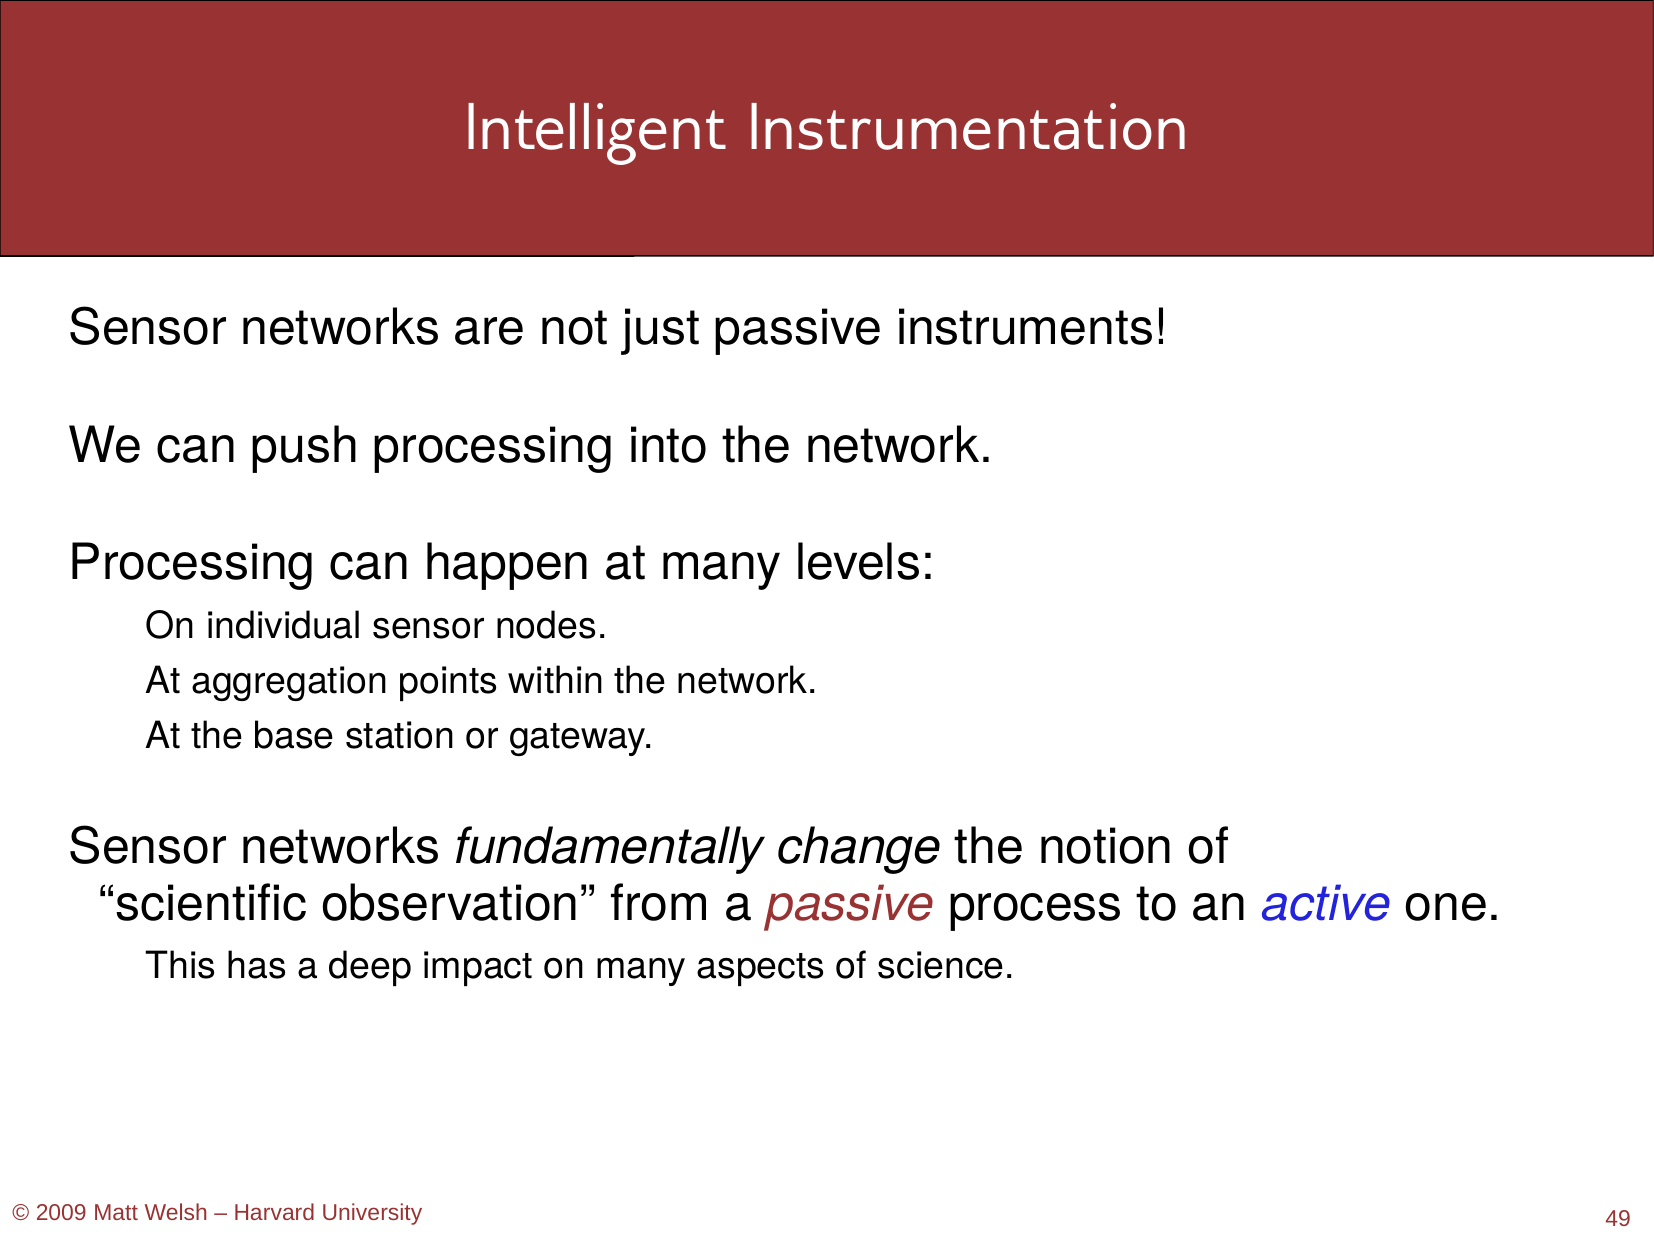

Intelligent Instrumentation
Sensor networks are not just passive instruments!
We can push processing into the network.
Processing can happen at many levels:
On individual sensor nodes.
At aggregation points within the network.
At the base station or gateway.
Sensor networks fundamentally change the notion of
“scientific observation” from a passive process to an active one.
This has a deep impact on many aspects of science.